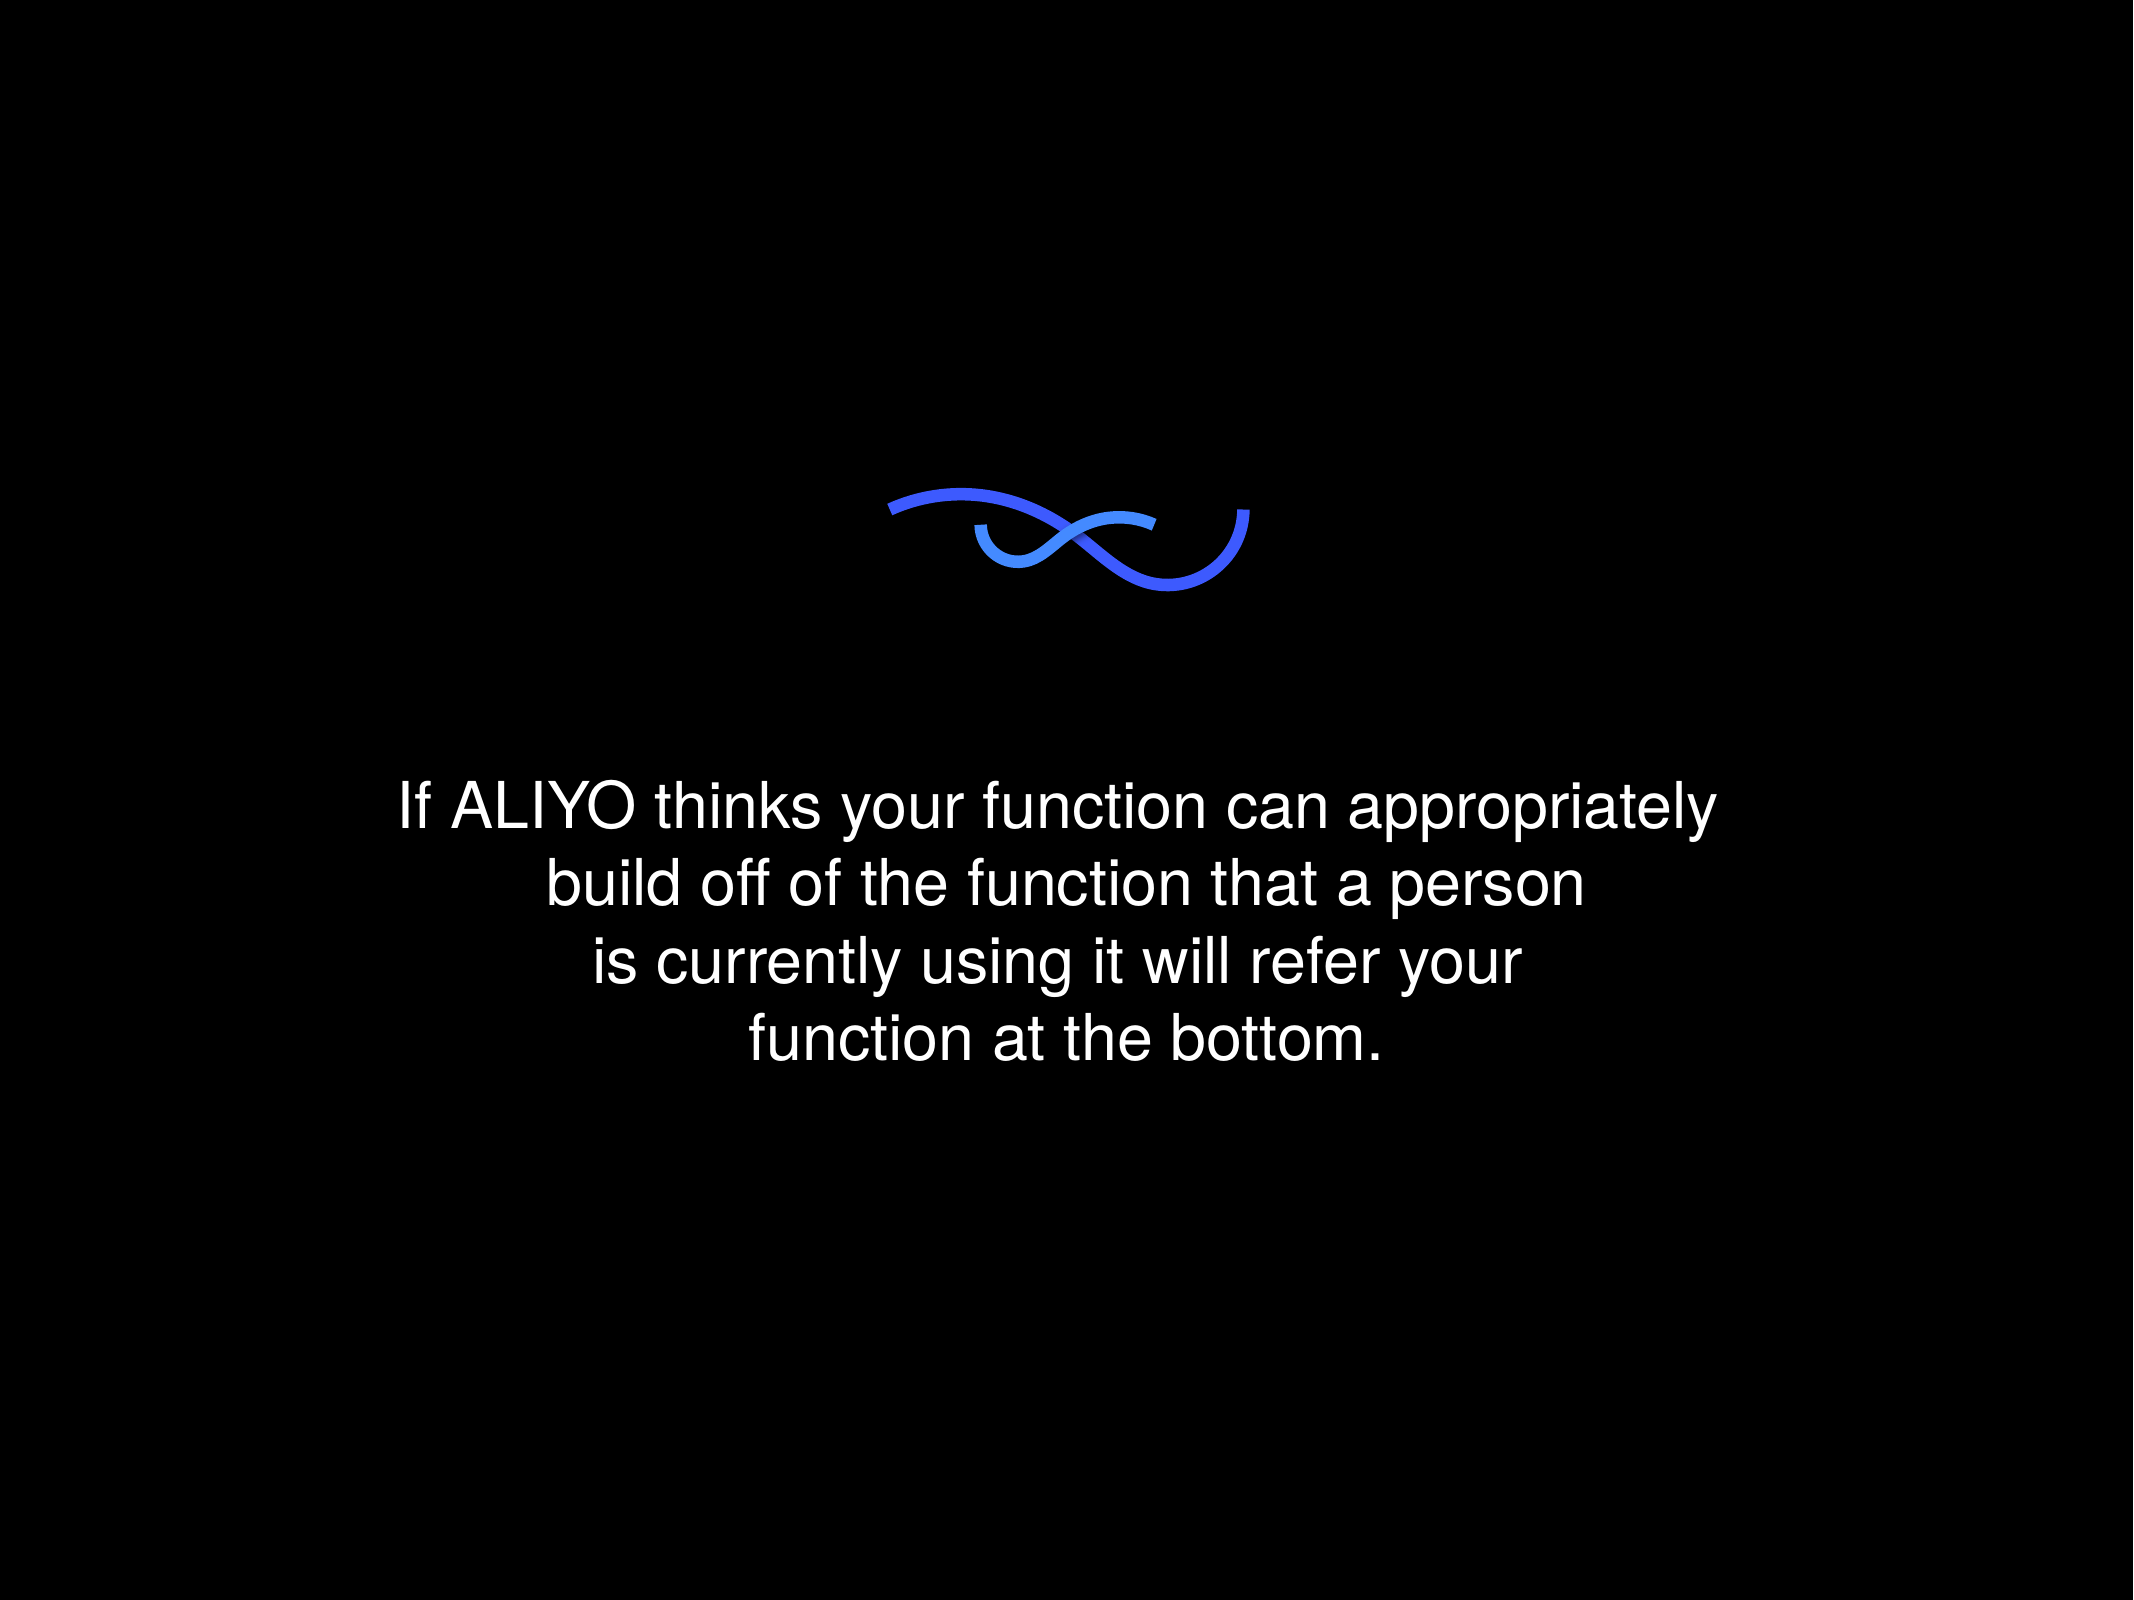

If ALIYO thinks your function can appropriately
build off of the function that a person
is currently using it will refer your
function at the bottom.